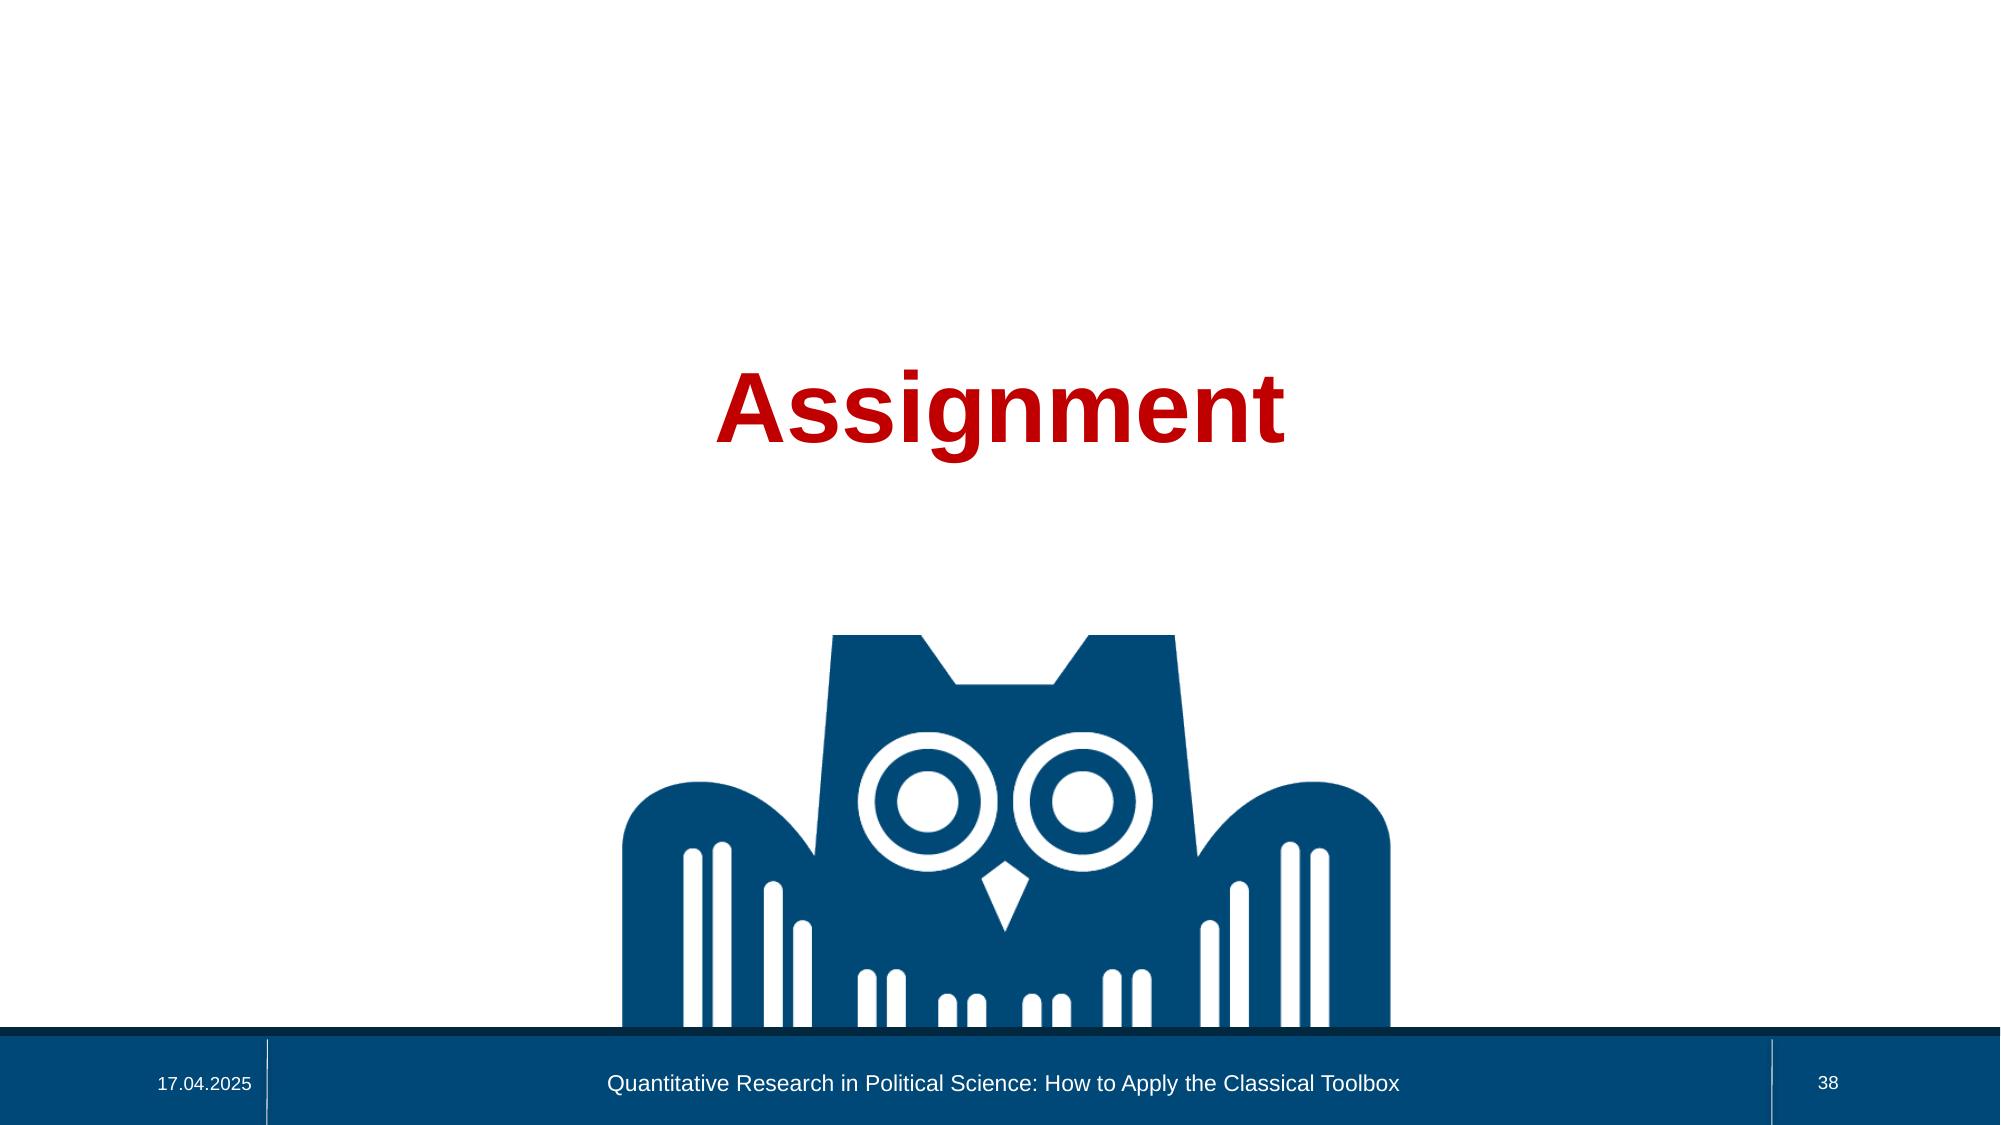

Assignment
Quantitative Research in Political Science: How to Apply the Classical Toolbox
38
17.04.2025